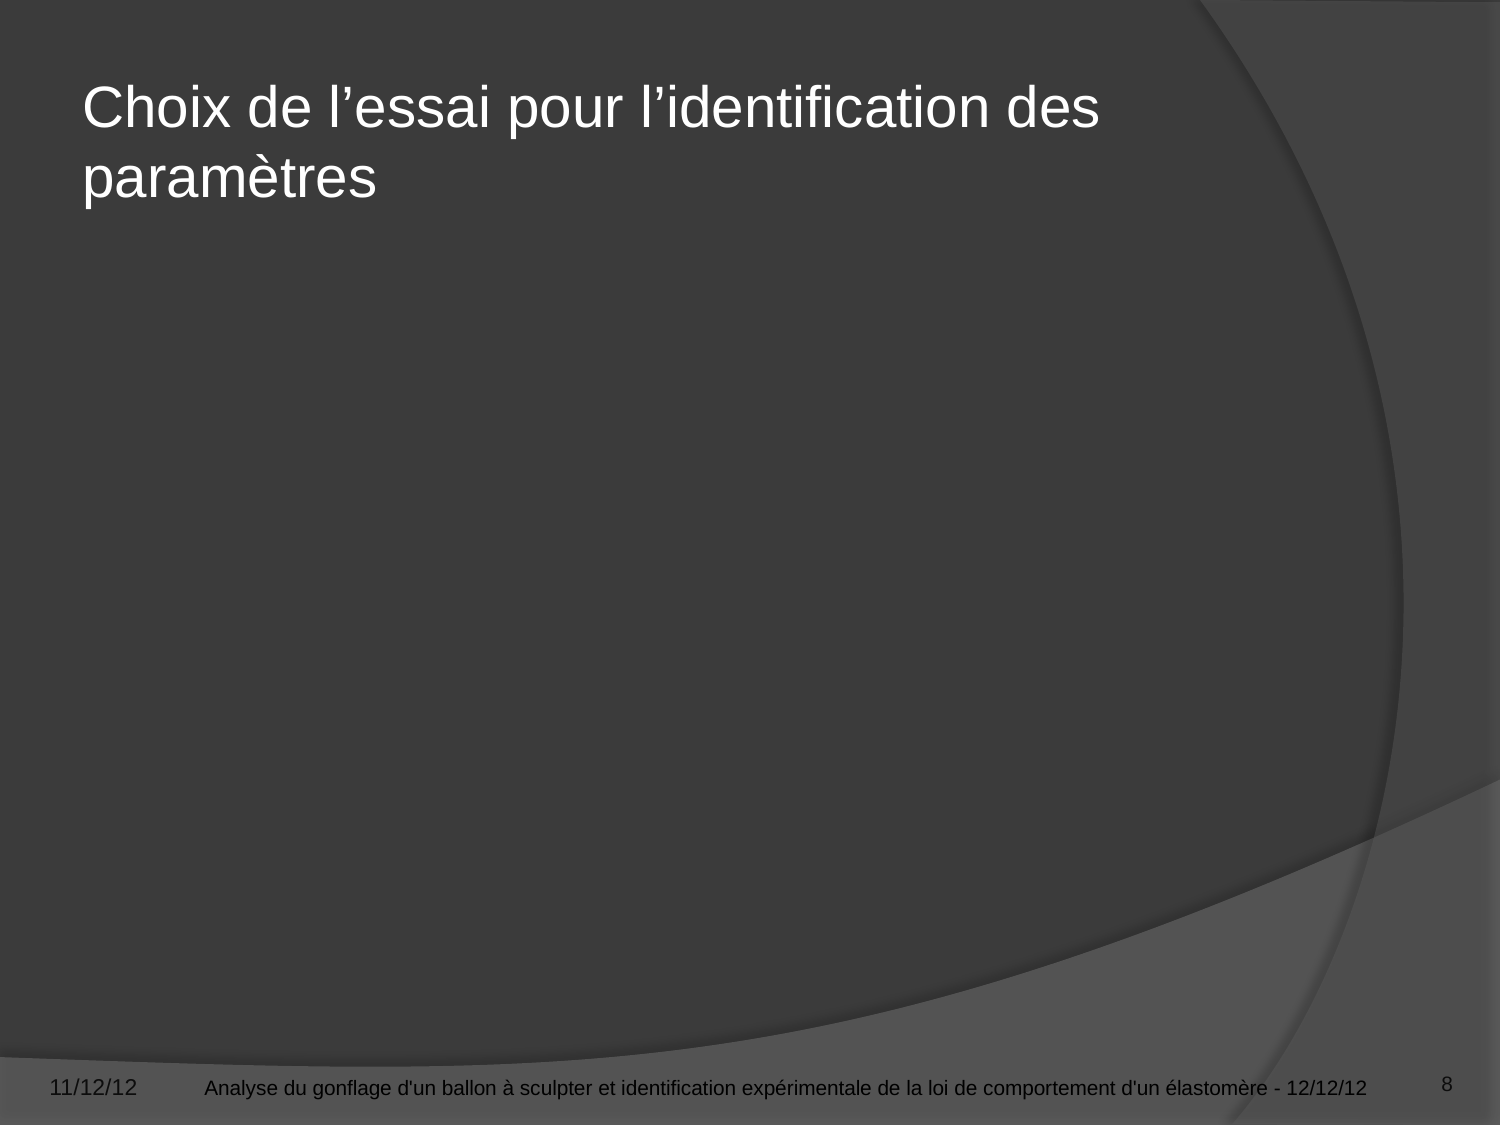

# Choix de l’essai pour l’identification des paramètres

11/12/12
8
Analyse du gonflage d'un ballon à sculpter et identification expérimentale de la loi de comportement d'un élastomère - 12/12/12